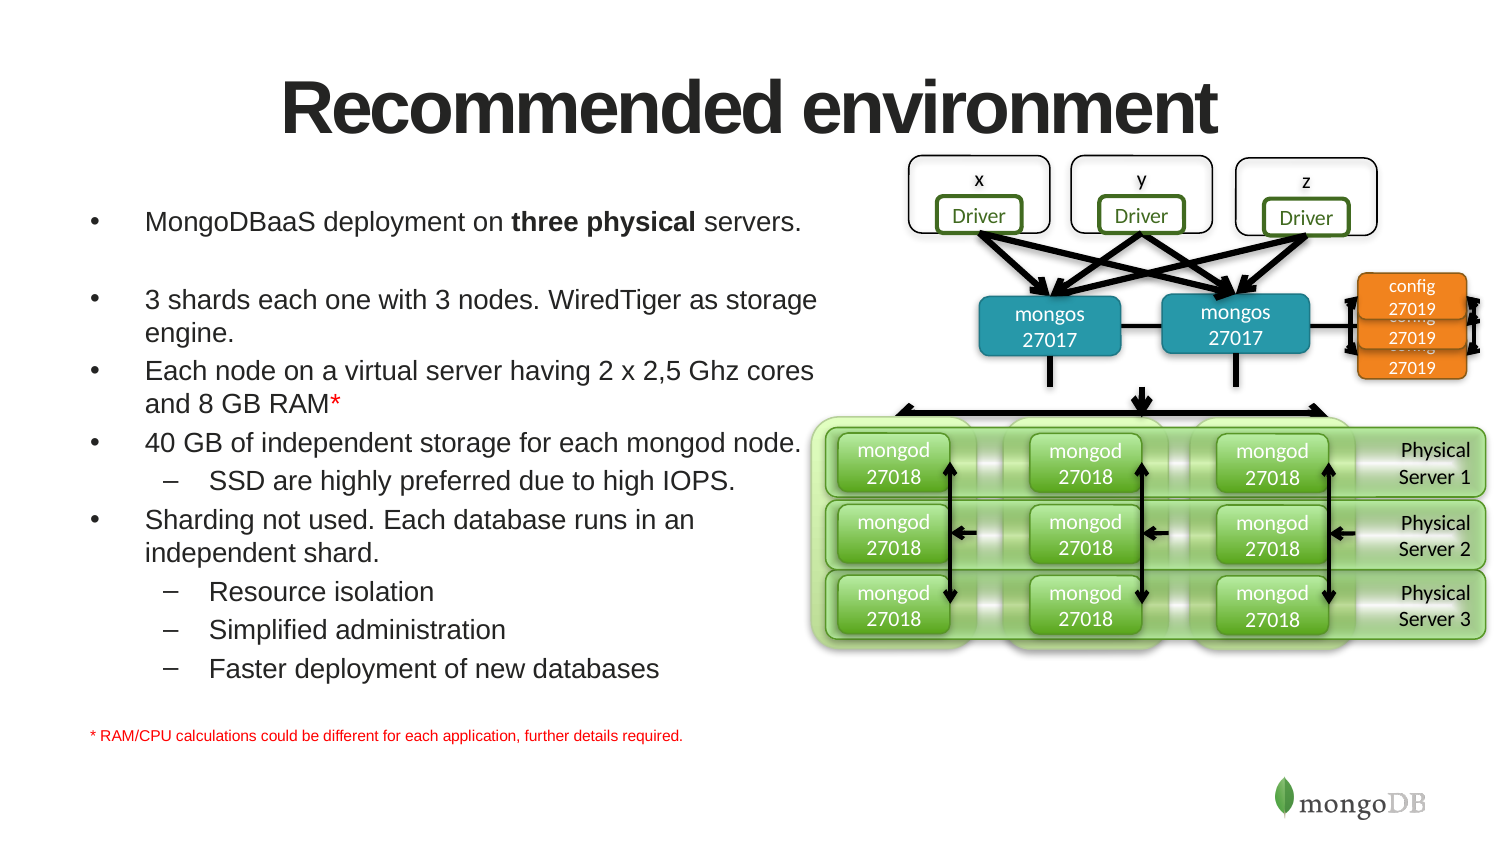

# Recommended environment
x

Driver
y

Driver
z

Driver
MongoDBaaS deployment on three physical servers.

3 shards each one with 3 nodes. WiredTiger as storage engine.
Each node on a virtual server having 2 x 2,5 Ghz cores and 8 GB RAM*
40 GB of independent storage for each mongod node.
SSD are highly preferred due to high IOPS.
Sharding not used. Each database runs in an independent shard.
Resource isolation
Simplified administration
Faster deployment of new databases

* RAM/CPU calculations could be different for each application, further details required.
config
27019
mongos
27017
mongos
27017
config
27019
config
27019

Physical
Server 1
mongod
27018
mongod
27018
mongod
27018
Physical
Server 2
mongod
27018
mongod
27018
mongod
27018
Physical
Server 3
mongod
27018
mongod
27018
mongod
27018